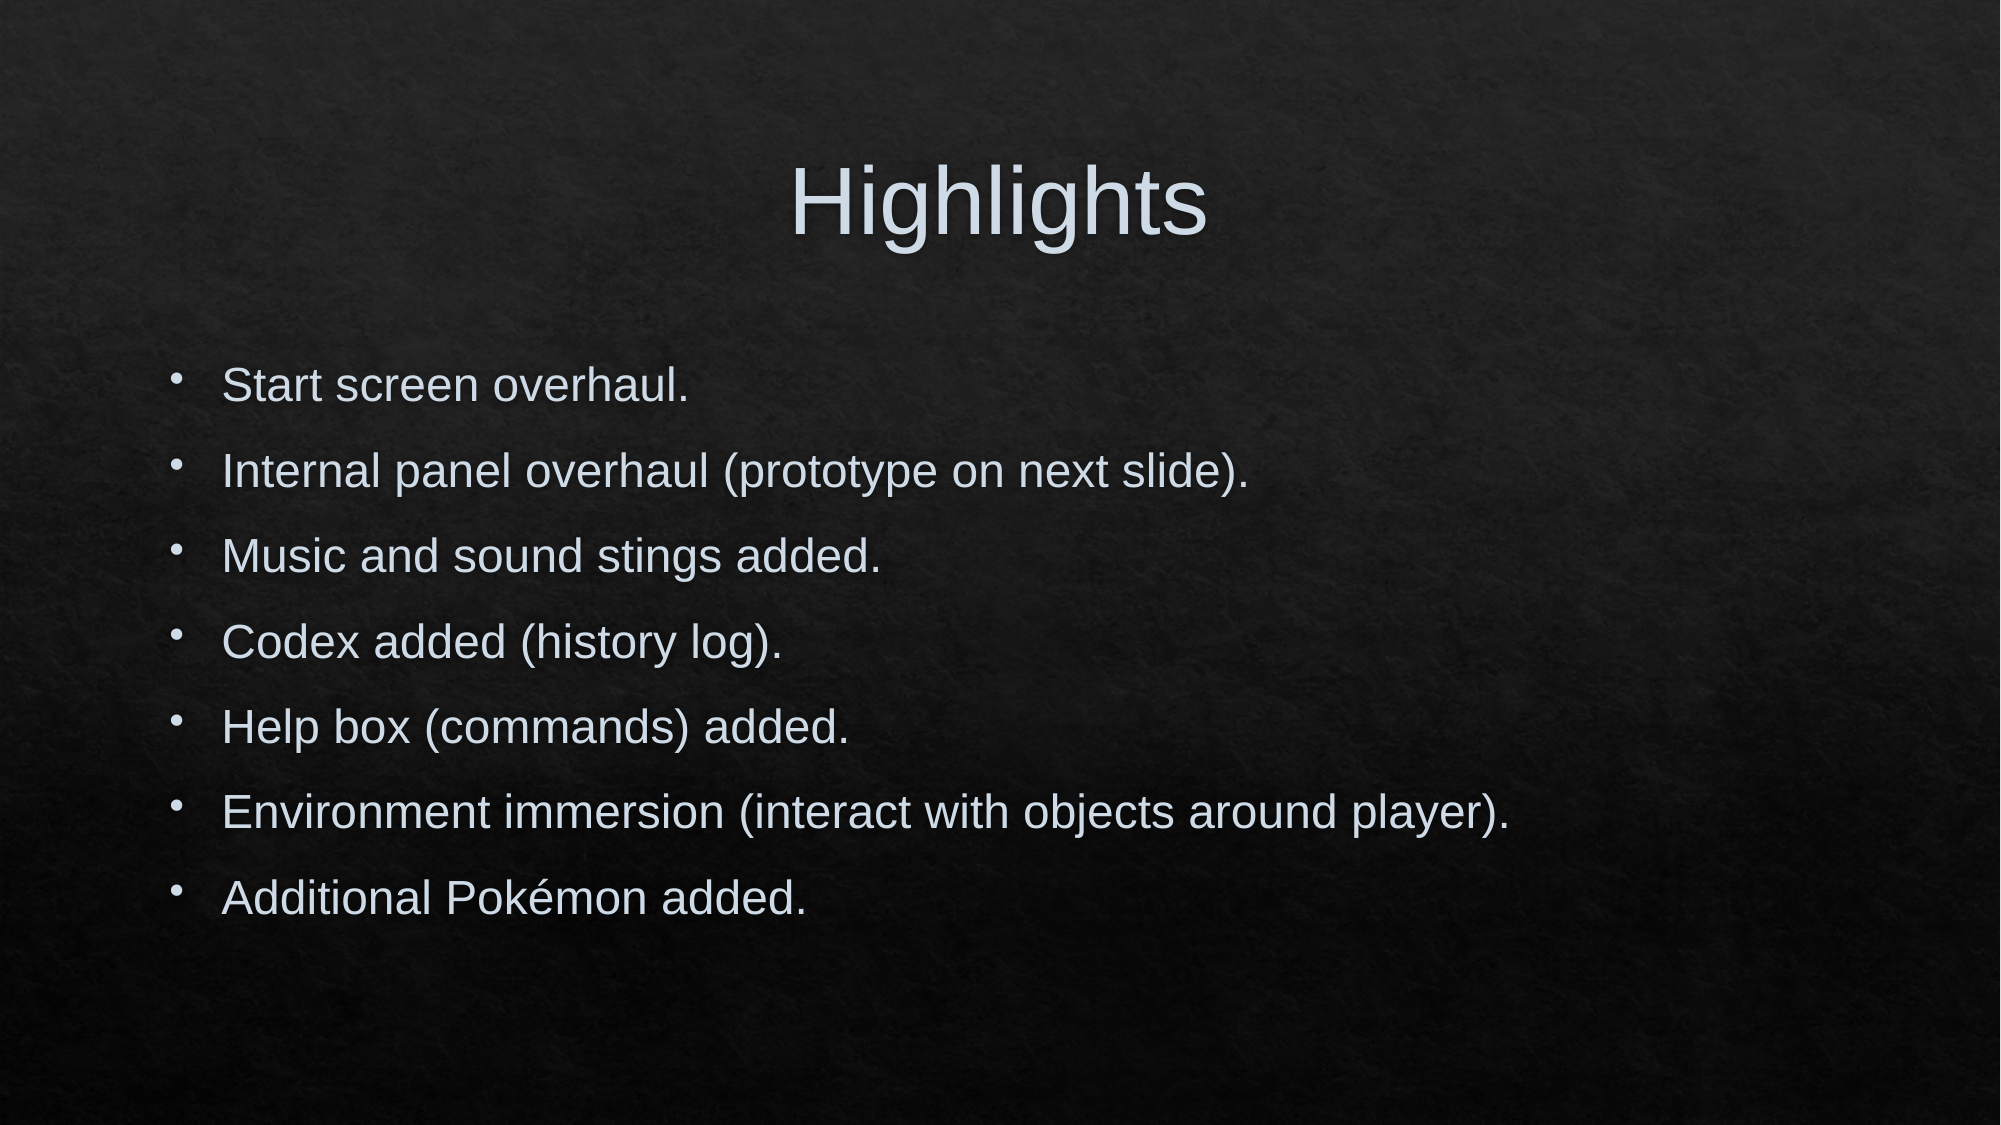

# Highlights
Start screen overhaul.
Internal panel overhaul (prototype on next slide).
Music and sound stings added.
Codex added (history log).
Help box (commands) added.
Environment immersion (interact with objects around player).
Additional Pokémon added.